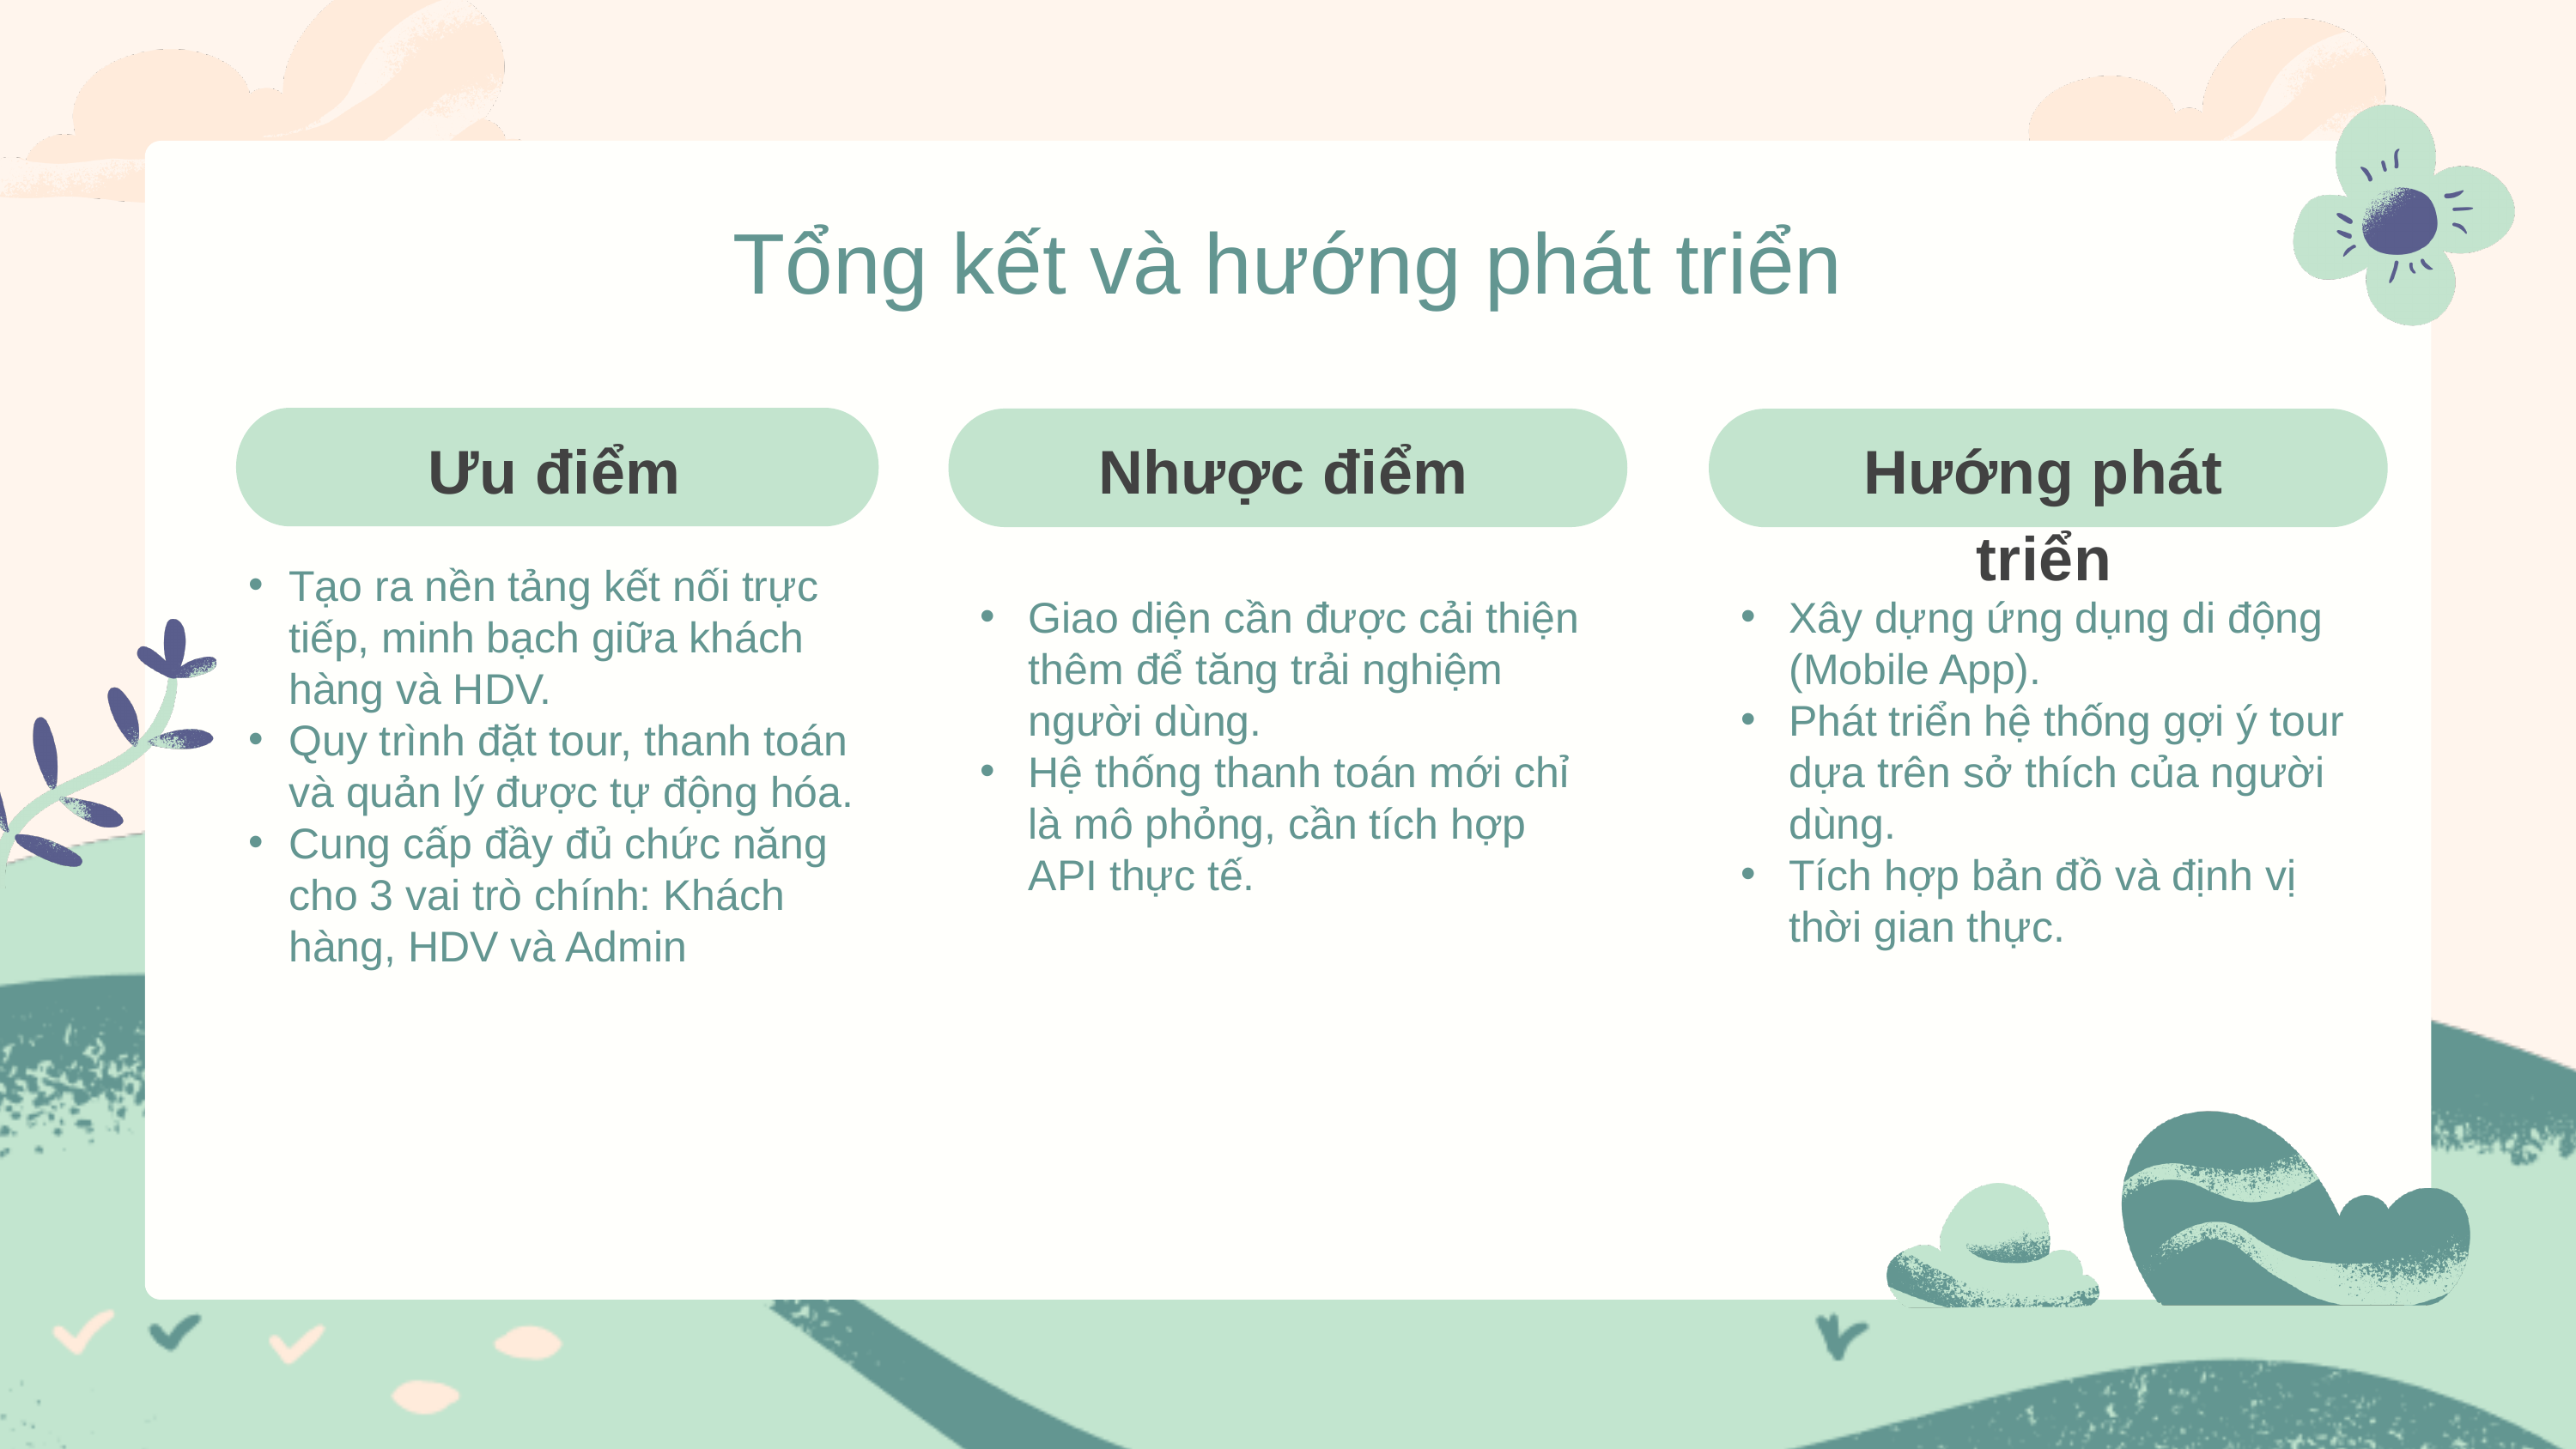

Tổng kết và hướng phát triển

Ưu điểm
Nhược điểm
Hướng phát triển
Tạo ra nền tảng kết nối trực tiếp, minh bạch giữa khách hàng và HDV.
Quy trình đặt tour, thanh toán và quản lý được tự động hóa.
Cung cấp đầy đủ chức năng cho 3 vai trò chính: Khách hàng, HDV và Admin
Giao diện cần được cải thiện thêm để tăng trải nghiệm người dùng.
Hệ thống thanh toán mới chỉ là mô phỏng, cần tích hợp API thực tế.

Xây dựng ứng dụng di động (Mobile App).
Phát triển hệ thống gợi ý tour dựa trên sở thích của người dùng.
Tích hợp bản đồ và định vị thời gian thực.